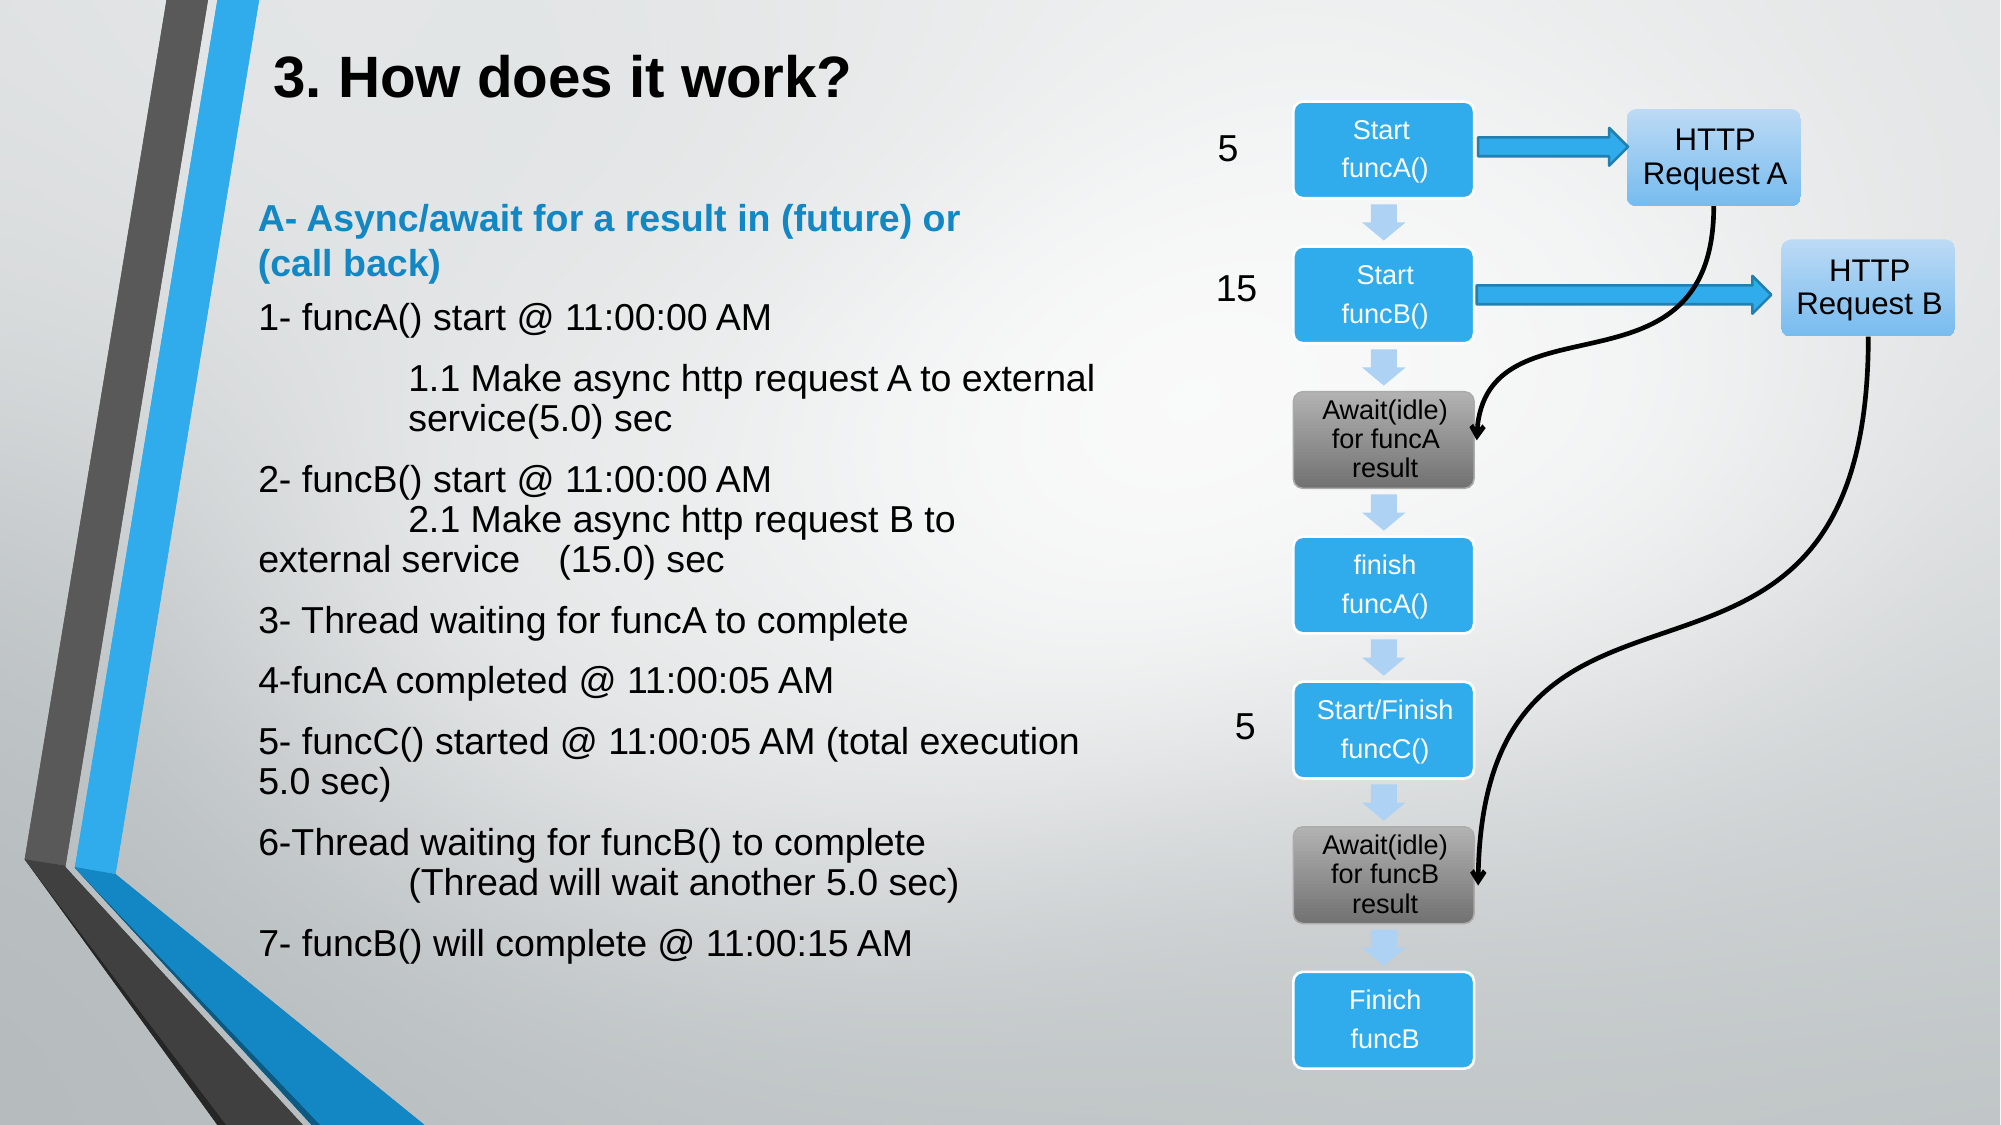

3. How does it work?
Start
funcA()

Start
funcB()

Await(idle) for funcA result

finish
funcA()

Start/Finish
funcC()

Await(idle) for funcB result

Finich
funcB
HTTP
Request A
5

A- Async/await for a result in (future) or (call back)
HTTP
Request B
1- funcA() start @ 11:00:00 AM
	1.1 Make async http request A to external 	service(5.0) sec
2- funcB() start @ 11:00:00 AM
	2.1 Make async http request B to external service 	(15.0) sec
3- Thread waiting for funcA to complete
4-funcA completed @ 11:00:05 AM
5- funcC() started @ 11:00:05 AM (total execution 5.0 sec)
6-Thread waiting for funcB() to complete
	(Thread will wait another 5.0 sec)
7- funcB() will complete @ 11:00:15 AM
15

5